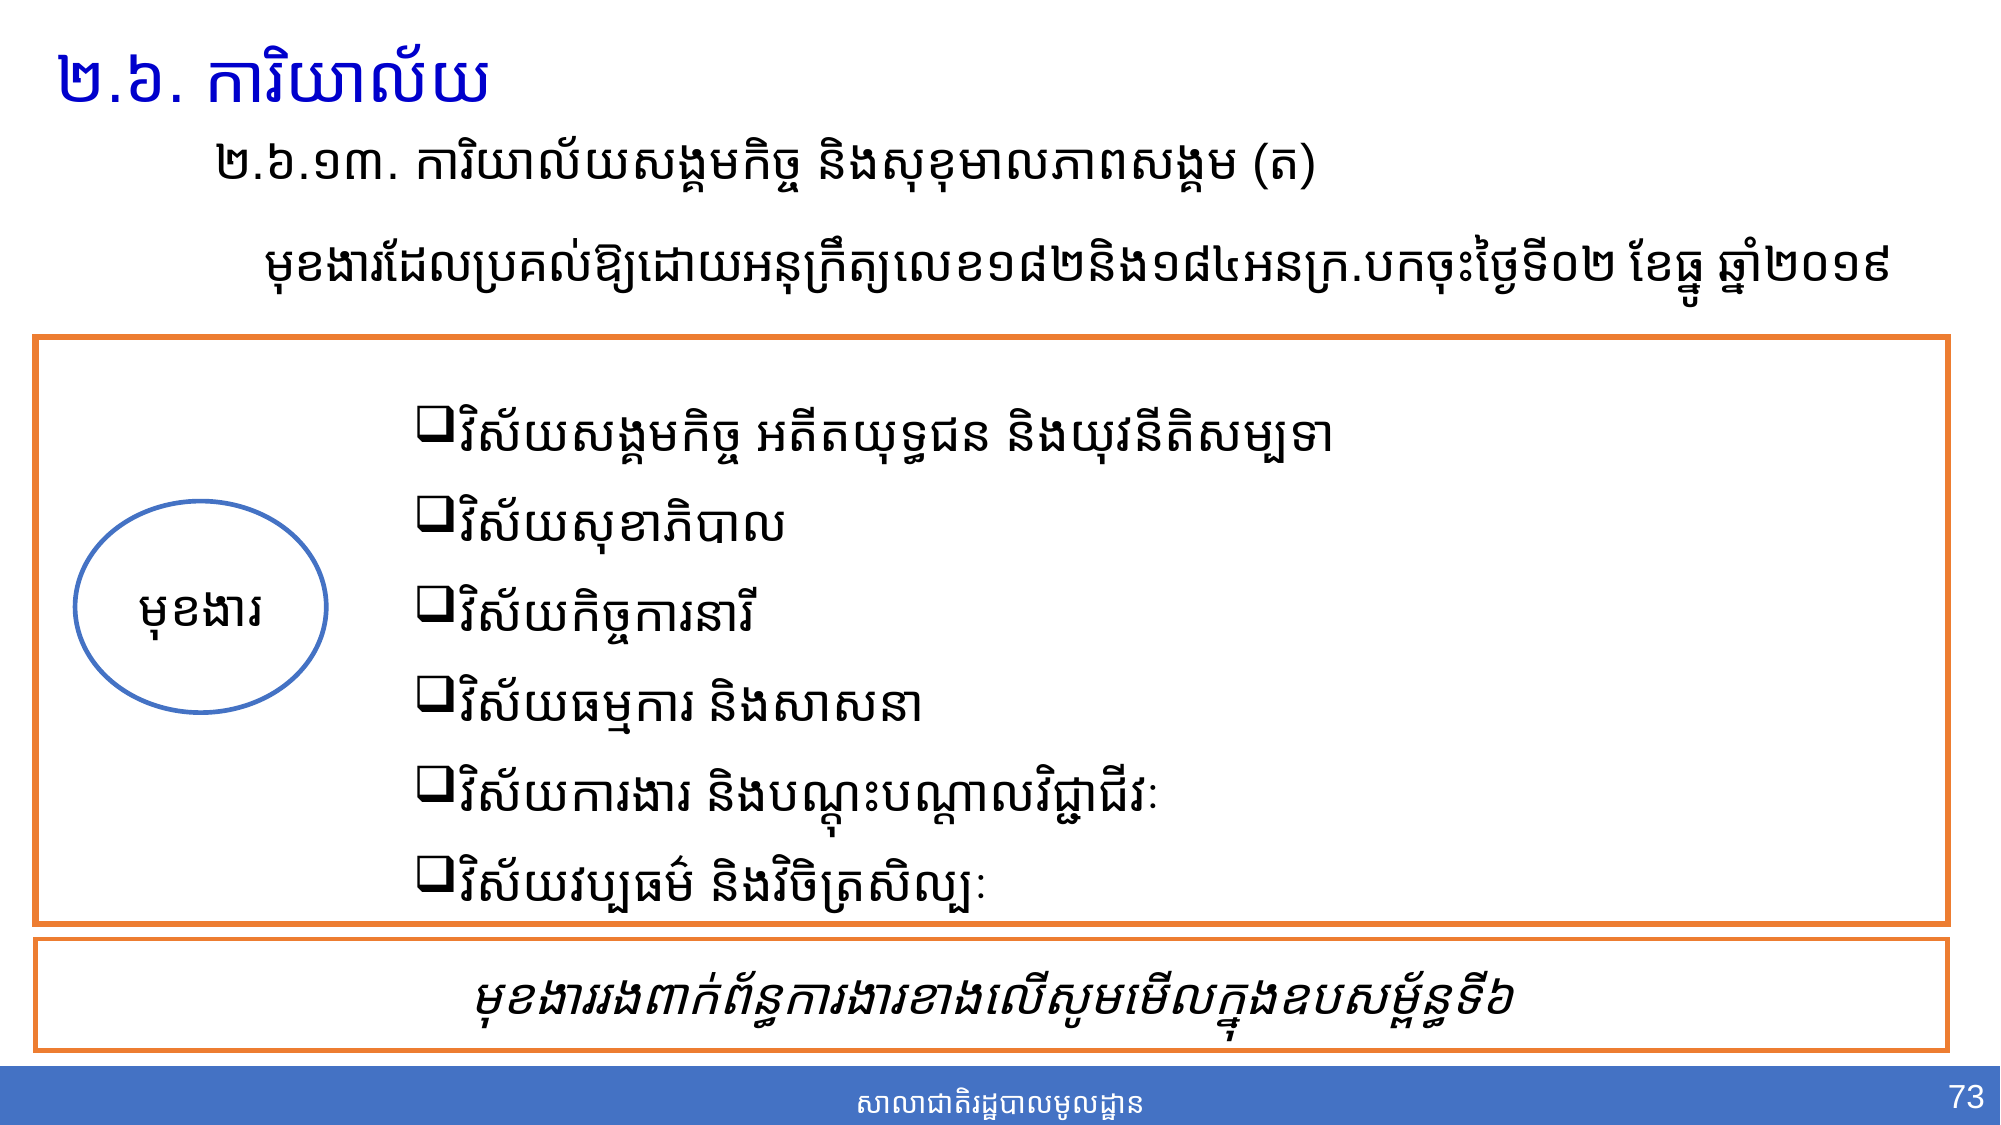

២.៦. ការិយាល័យ
២.៦.១៣. ការិយាល័យសង្គមកិច្ច និងសុខុមាលភាពសង្គម (ត)
មុខងារដែលប្រគល់ឱ្យដោយអនុក្រឹត្យ​លេខ១៨២និង១៨៤អនក្រ.បកចុះថ្ងៃទី០២ ខែធ្នូ ឆ្នាំ២០១៩

មុខងារ
វិស័យសង្គមកិច្ច អតីតយុទ្ធជន និងយុវនីតិសម្បទា
វិស័យសុខាភិបាល
វិស័យកិច្ចការនារី
វិស័យធម្មការ និងសាសនា
វិស័យការងារ និងបណ្តុះបណ្តាលវិជ្ជាជីវៈ
វិស័យវប្បធម៌ និងវិចិត្រសិល្បៈ
មុខងាររងពាក់ព័ន្ធការងារខាងលើសូមមើលក្នុងឧបសម្ព័ន្ធទី៦
73